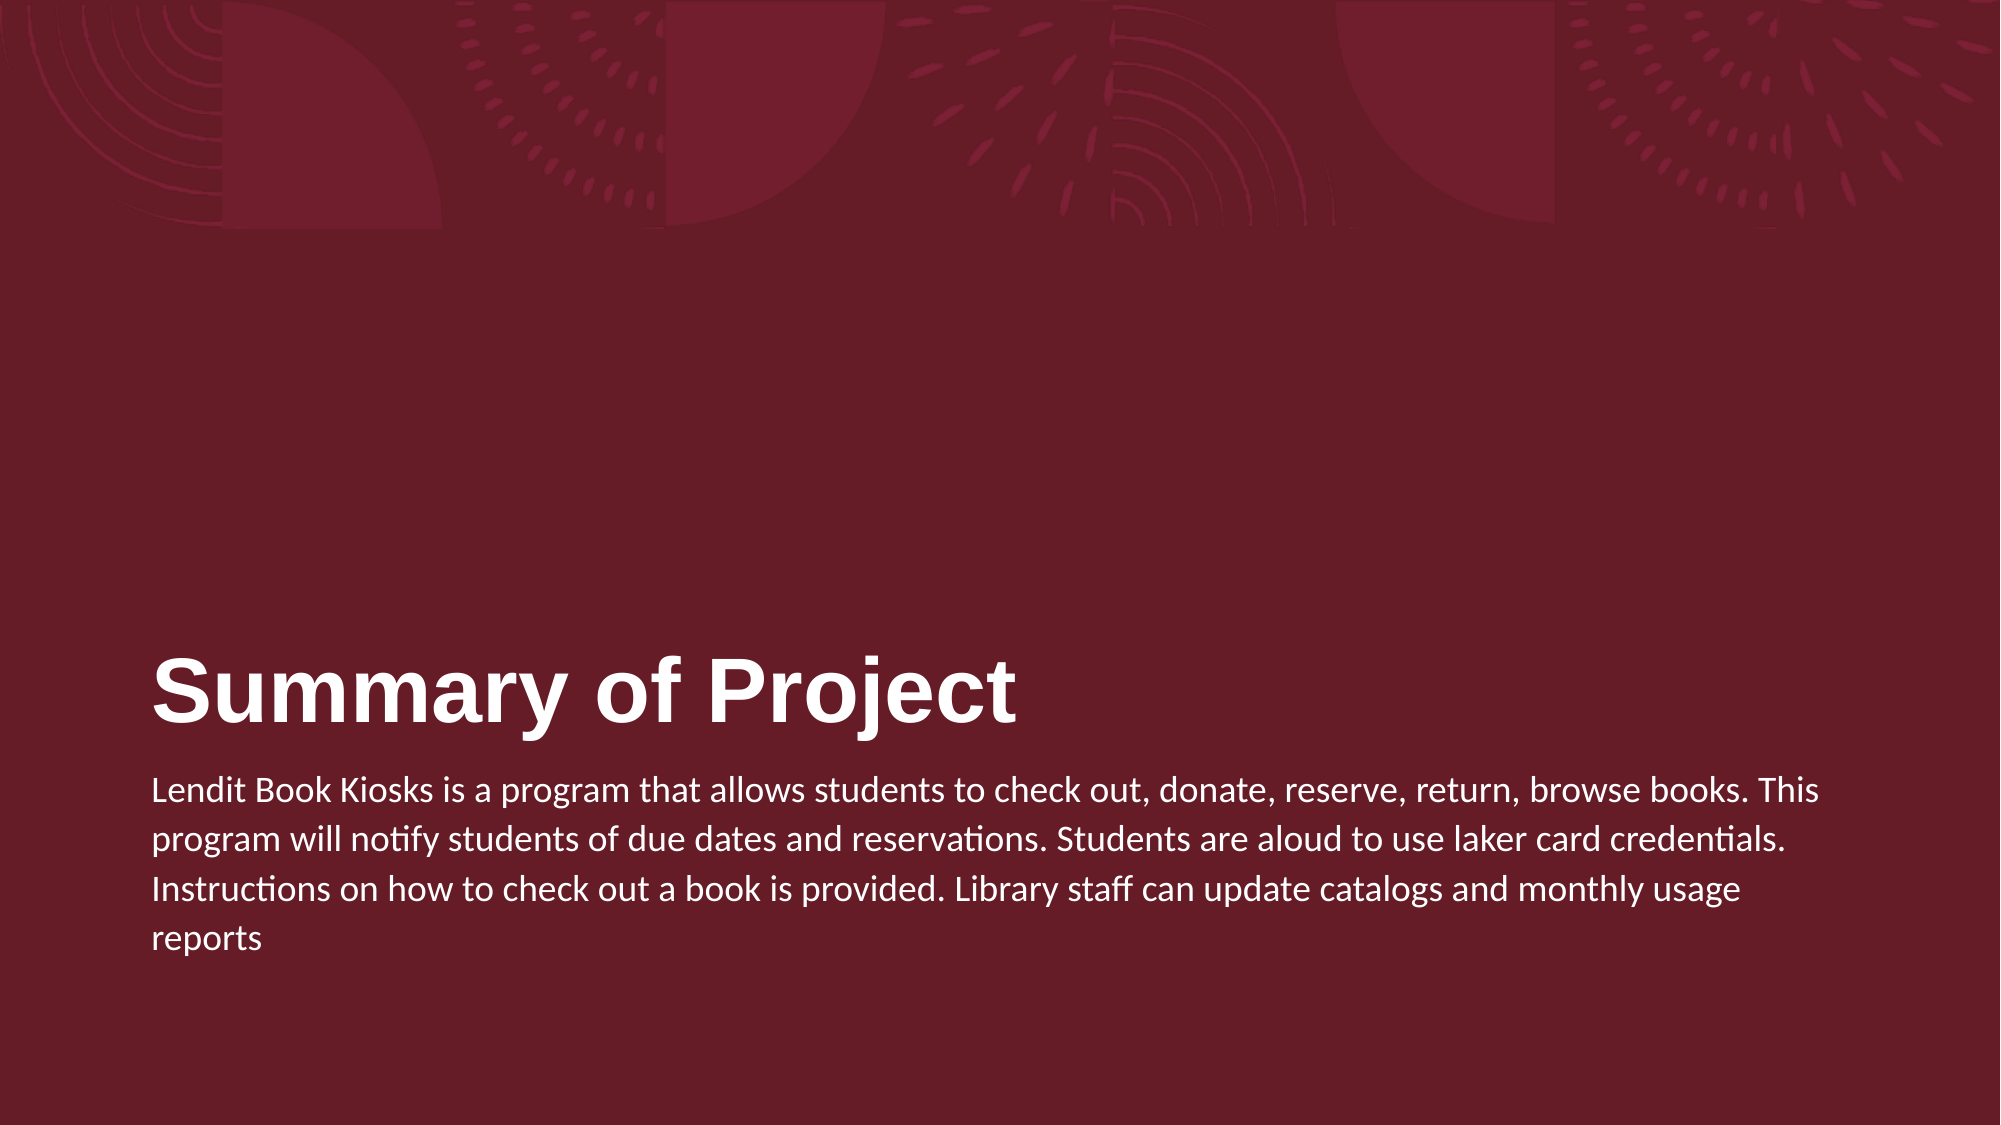

# Summary of Project
Lendit Book Kiosks is a program that allows students to check out, donate, reserve, return, browse books. This program will notify students of due dates and reservations. Students are aloud to use laker card credentials. Instructions on how to check out a book is provided. Library staff can update catalogs and monthly usage reports